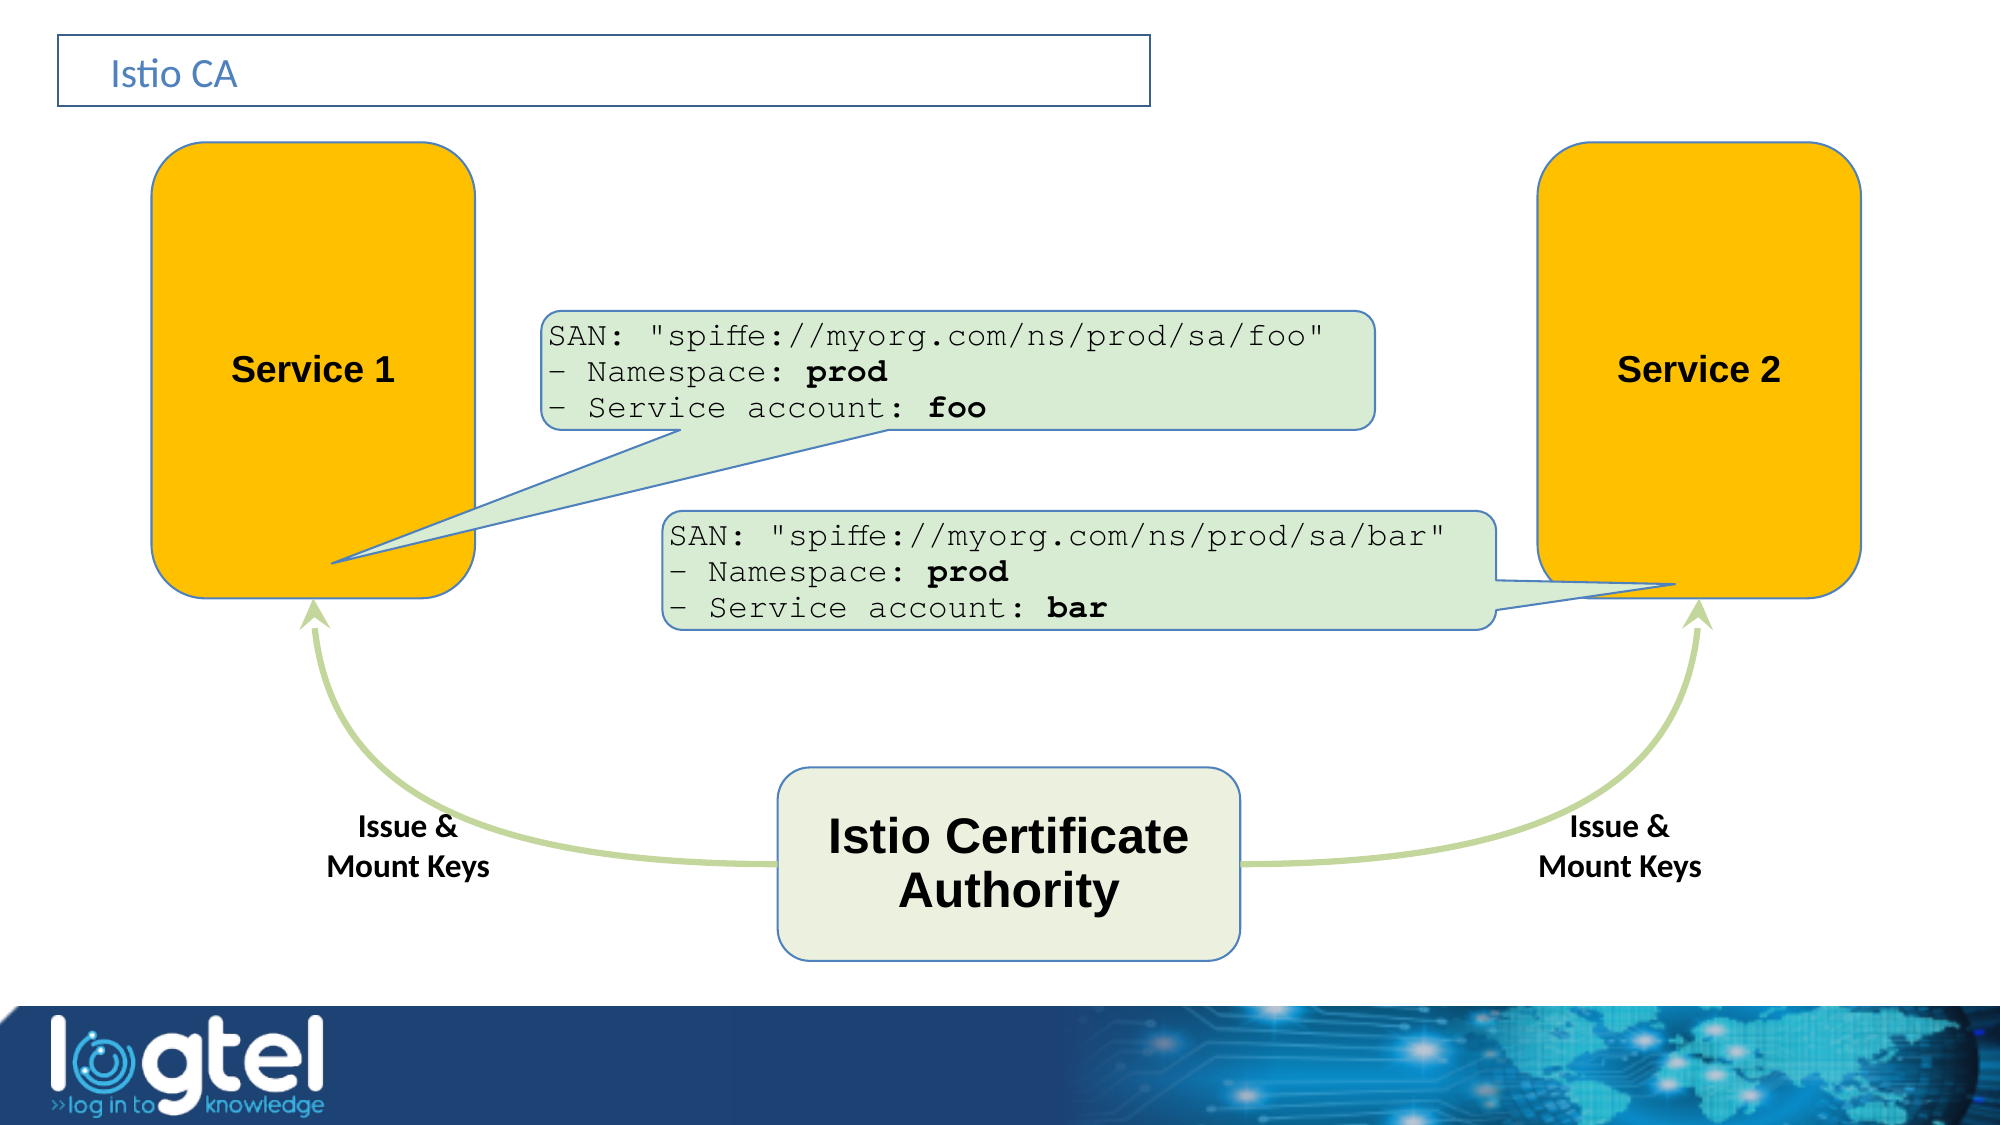

Istio CA
Service 1
Service 2
SAN: "spiffe://myorg.com/ns/prod/sa/foo"
- Namespace: prod
- Service account: foo
SAN: "spiffe://myorg.com/ns/prod/sa/bar"
- Namespace: prod
- Service account: bar
Istio Certificate Authority
Issue &
Mount Keys
Issue &
Mount Keys